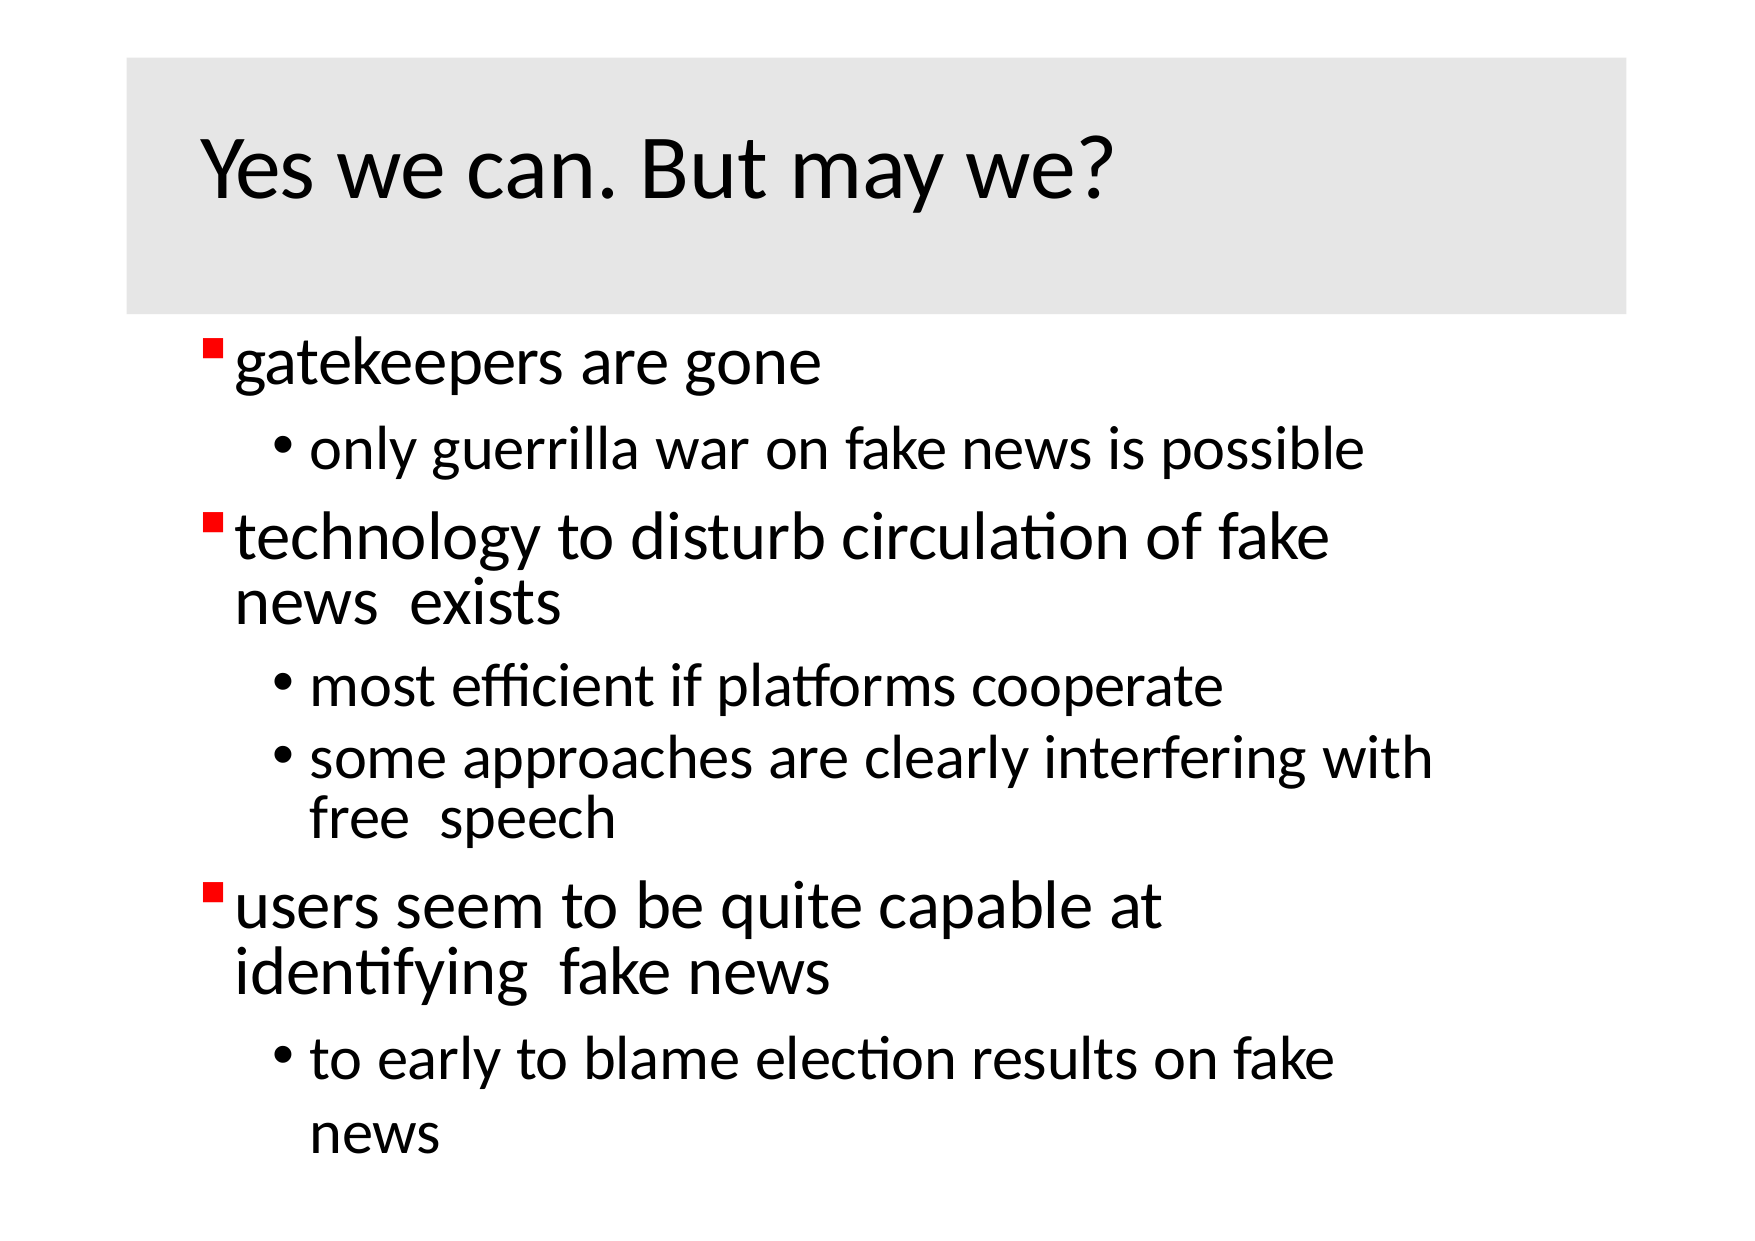

# Yes we can. But may we?
gatekeepers are gone
only guerrilla war on fake news is possible
technology to disturb circulation of fake news  exists
most efficient if platforms cooperate
some approaches are clearly interfering with free  speech
users seem to be quite capable at identifying  fake news
to early to blame election results on fake news